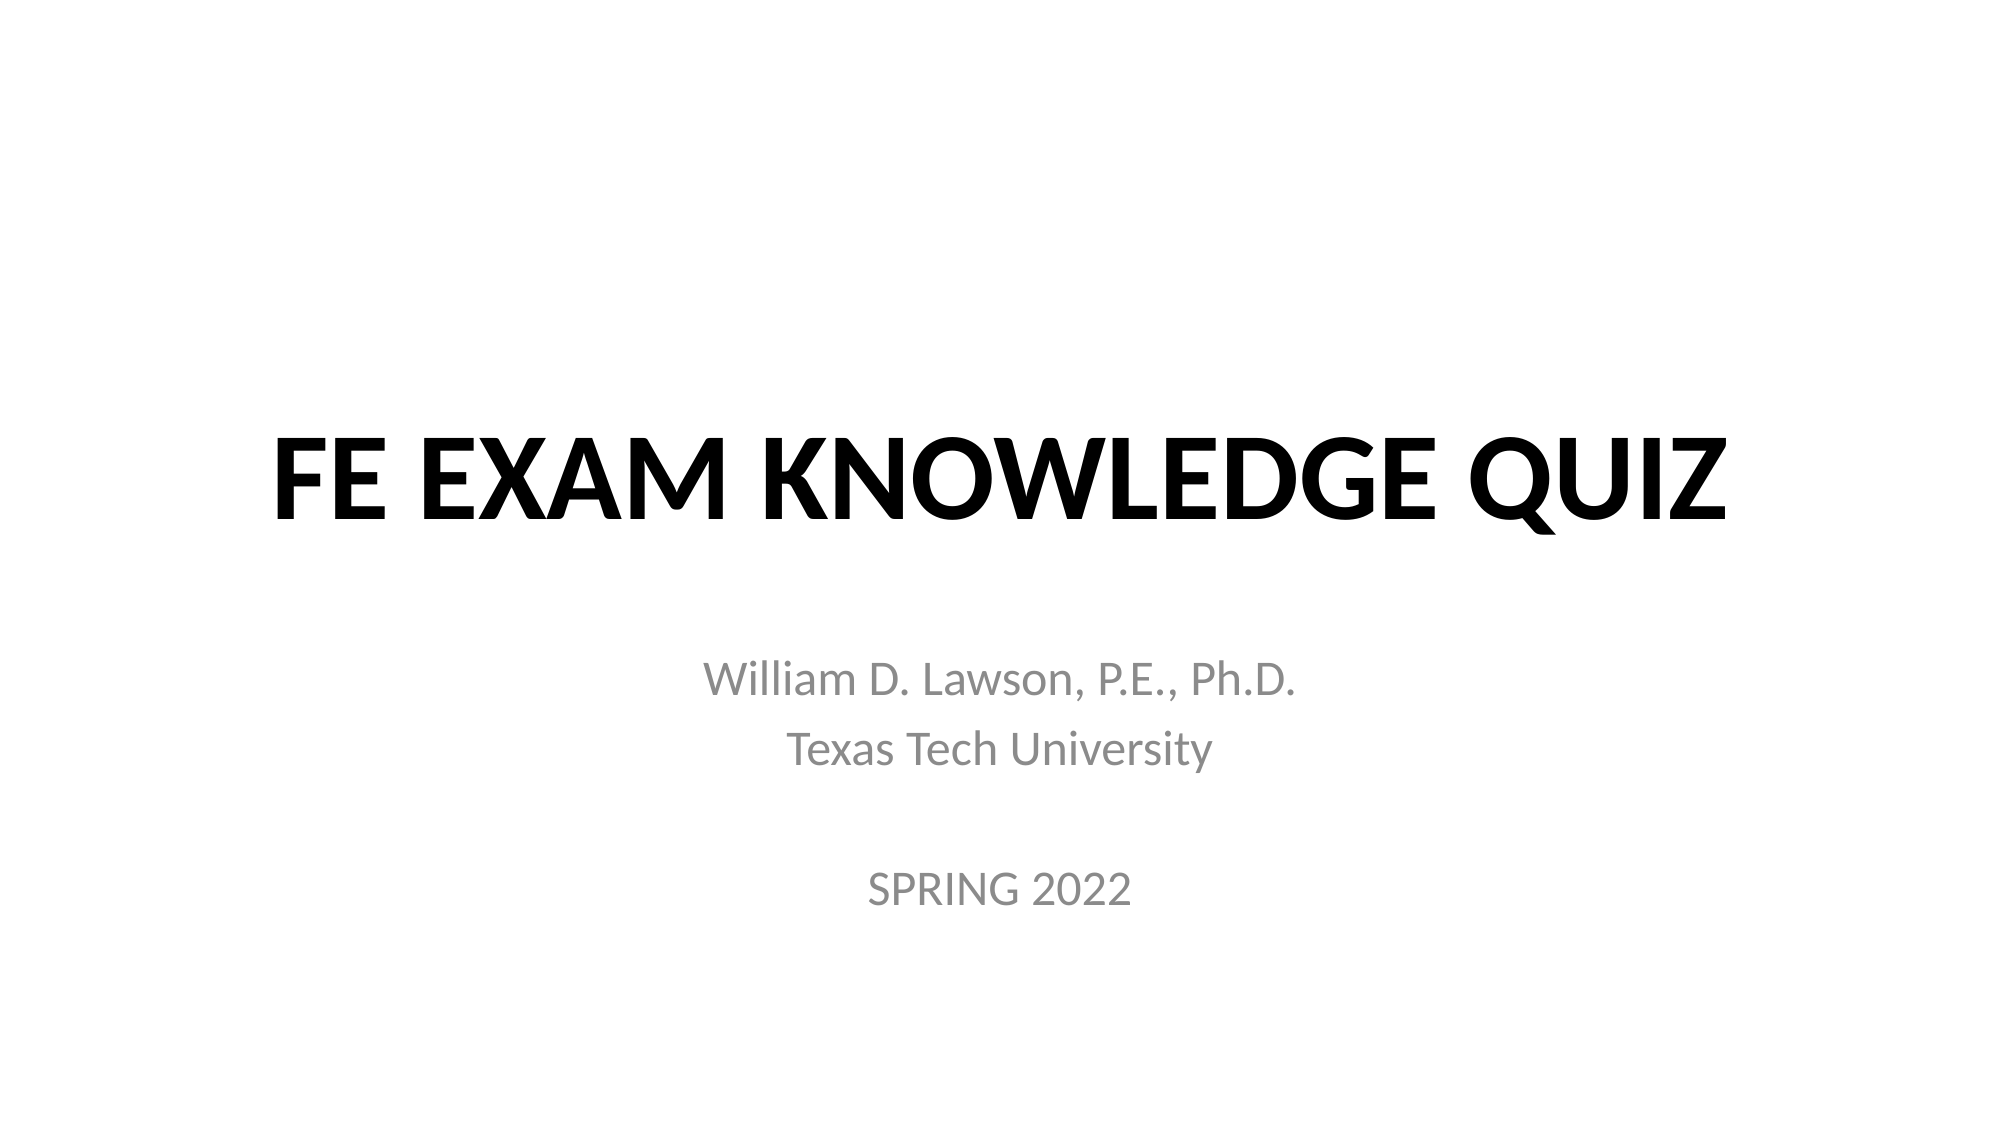

# FE EXAM KNOWLEDGE QUIZ
William D. Lawson, P.E., Ph.D.
Texas Tech University

SPRING 2022